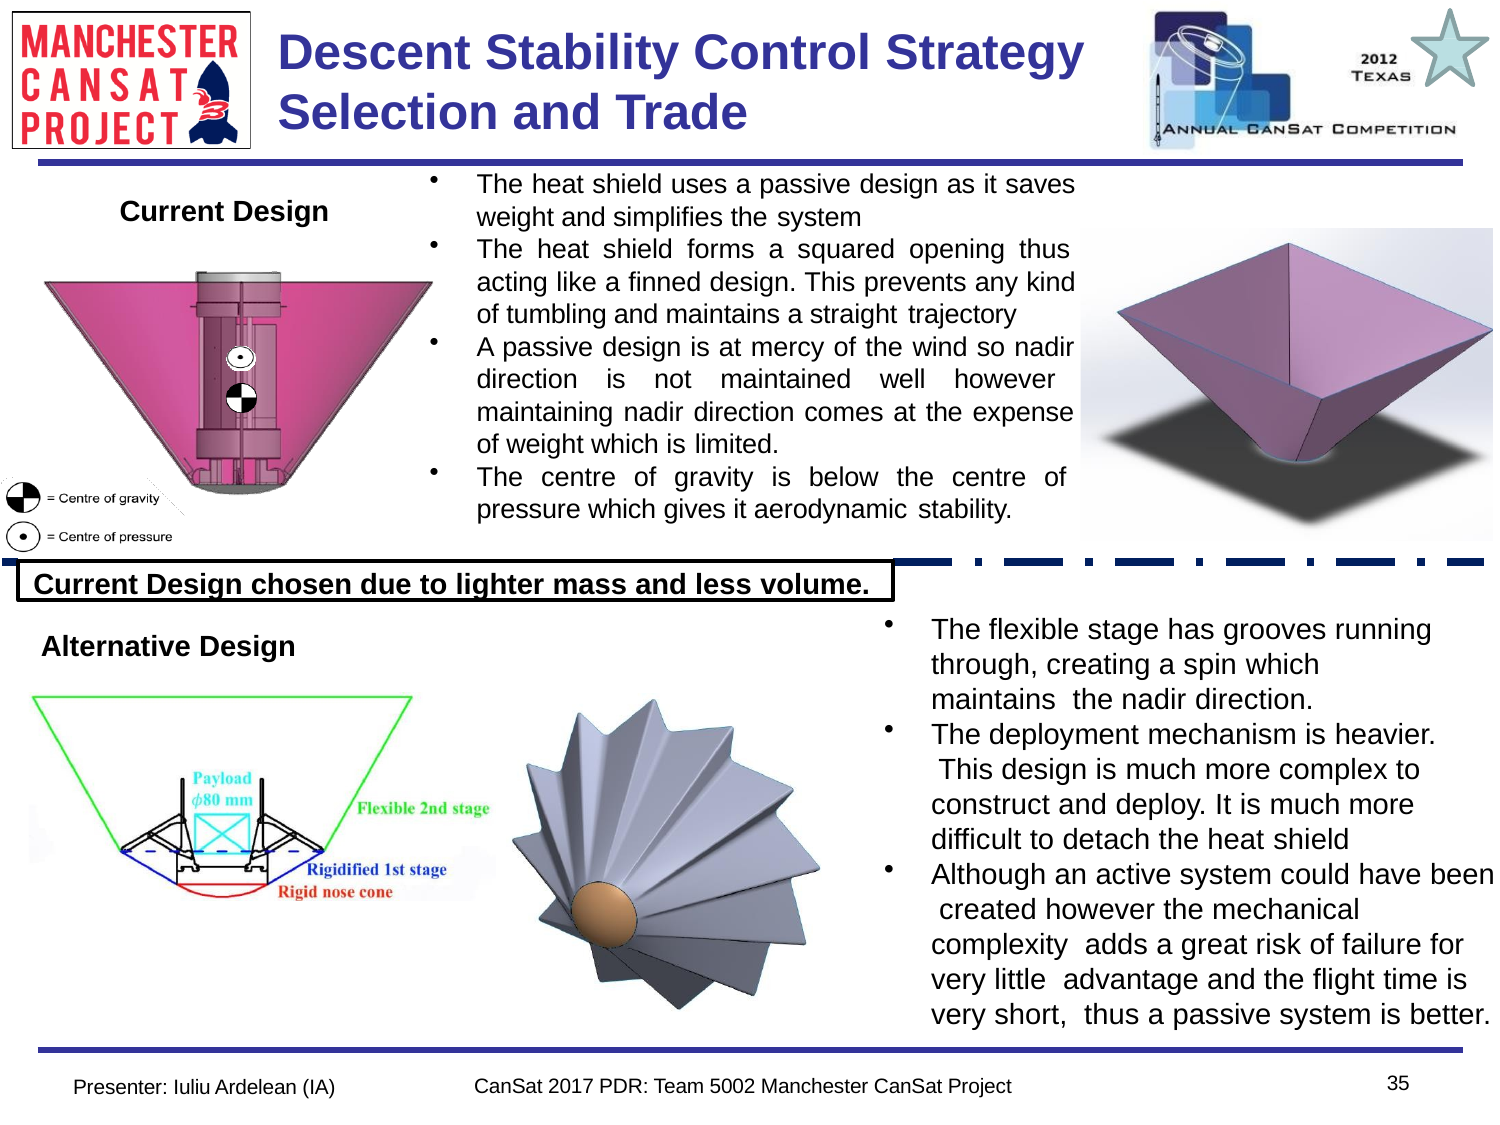

# Descent Stability Control Strategy  Selection and Trade

Team Logo
Here
(If You Want)

The heat shield uses a passive design as it saves  weight and simplifies the system
The heat shield forms a squared opening thus  acting like a finned design. This prevents any kind  of tumbling and maintains a straight trajectory
A passive design is at mercy of the wind so nadir  direction is not maintained well however  maintaining nadir direction comes at the expense  of weight which is limited.
The centre of gravity is below the centre of  pressure which gives it aerodynamic stability.
Current Design

Current Design chosen due to lighter mass and less volume.

The flexible stage has grooves running  through, creating a spin which maintains  the nadir direction.
The deployment mechanism is heavier.  This design is much more complex to  construct and deploy. It is much more  difficult to detach the heat shield
Although an active system could have been  created however the mechanical complexity  adds a great risk of failure for very little  advantage and the flight time is very short,  thus a passive system is better.
Alternative Design

35
CanSat 2017 PDR: Team 5002 Manchester CanSat Project
Presenter: Iuliu Ardelean (IA)